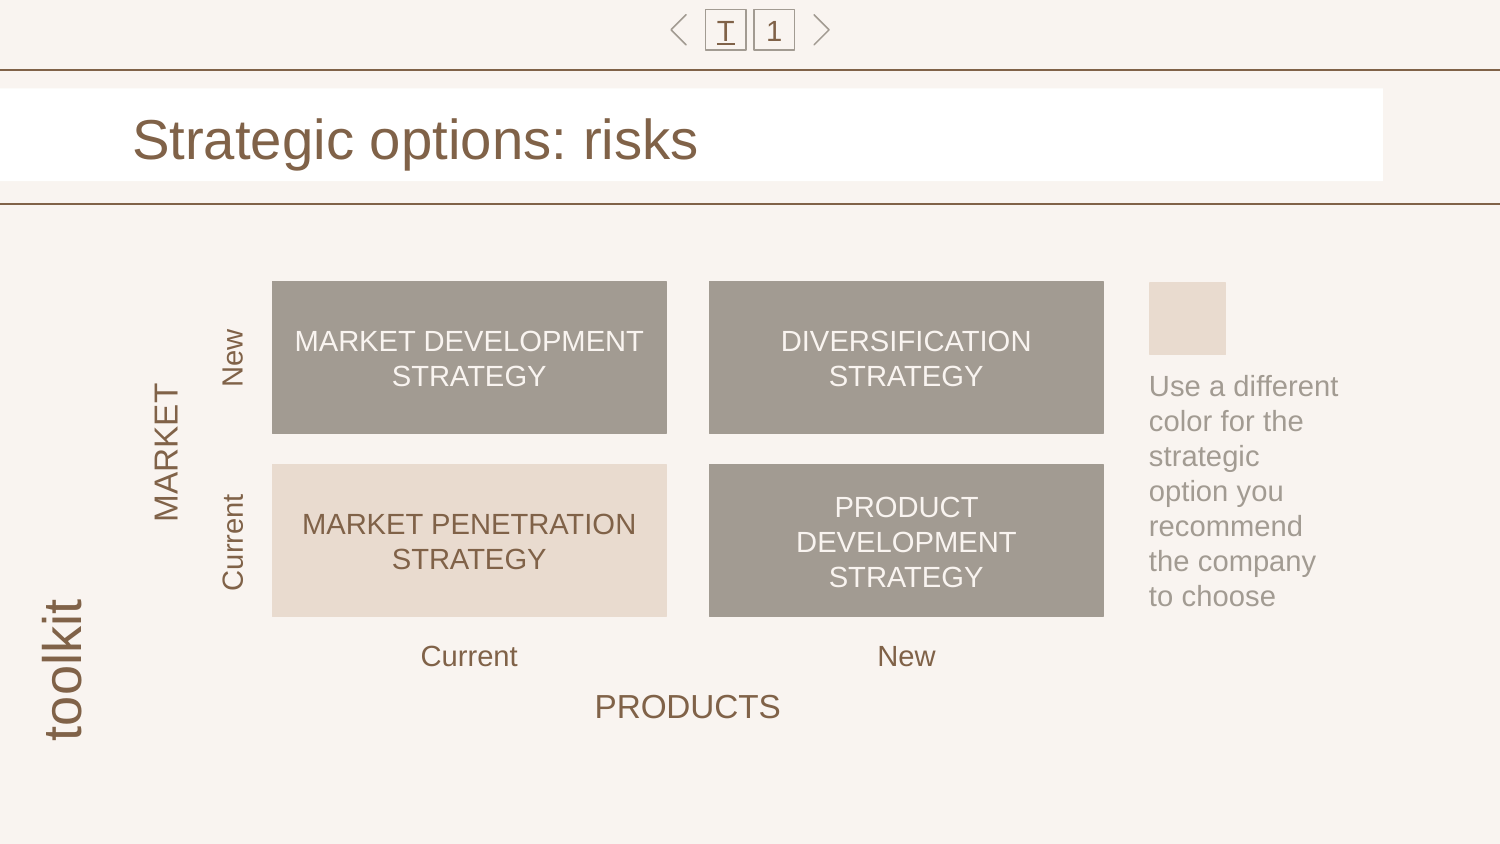

T
1

# Strategic options: risks
MARKET DEVELOPMENT STRATEGY
DIVERSIFICATION STRATEGY

New
Use a different color for the strategic option you recommend the company to choose
MARKET
MARKET PENETRATION STRATEGY
PRODUCT DEVELOPMENT STRATEGY
Current
toolkit
Current
New
PRODUCTS